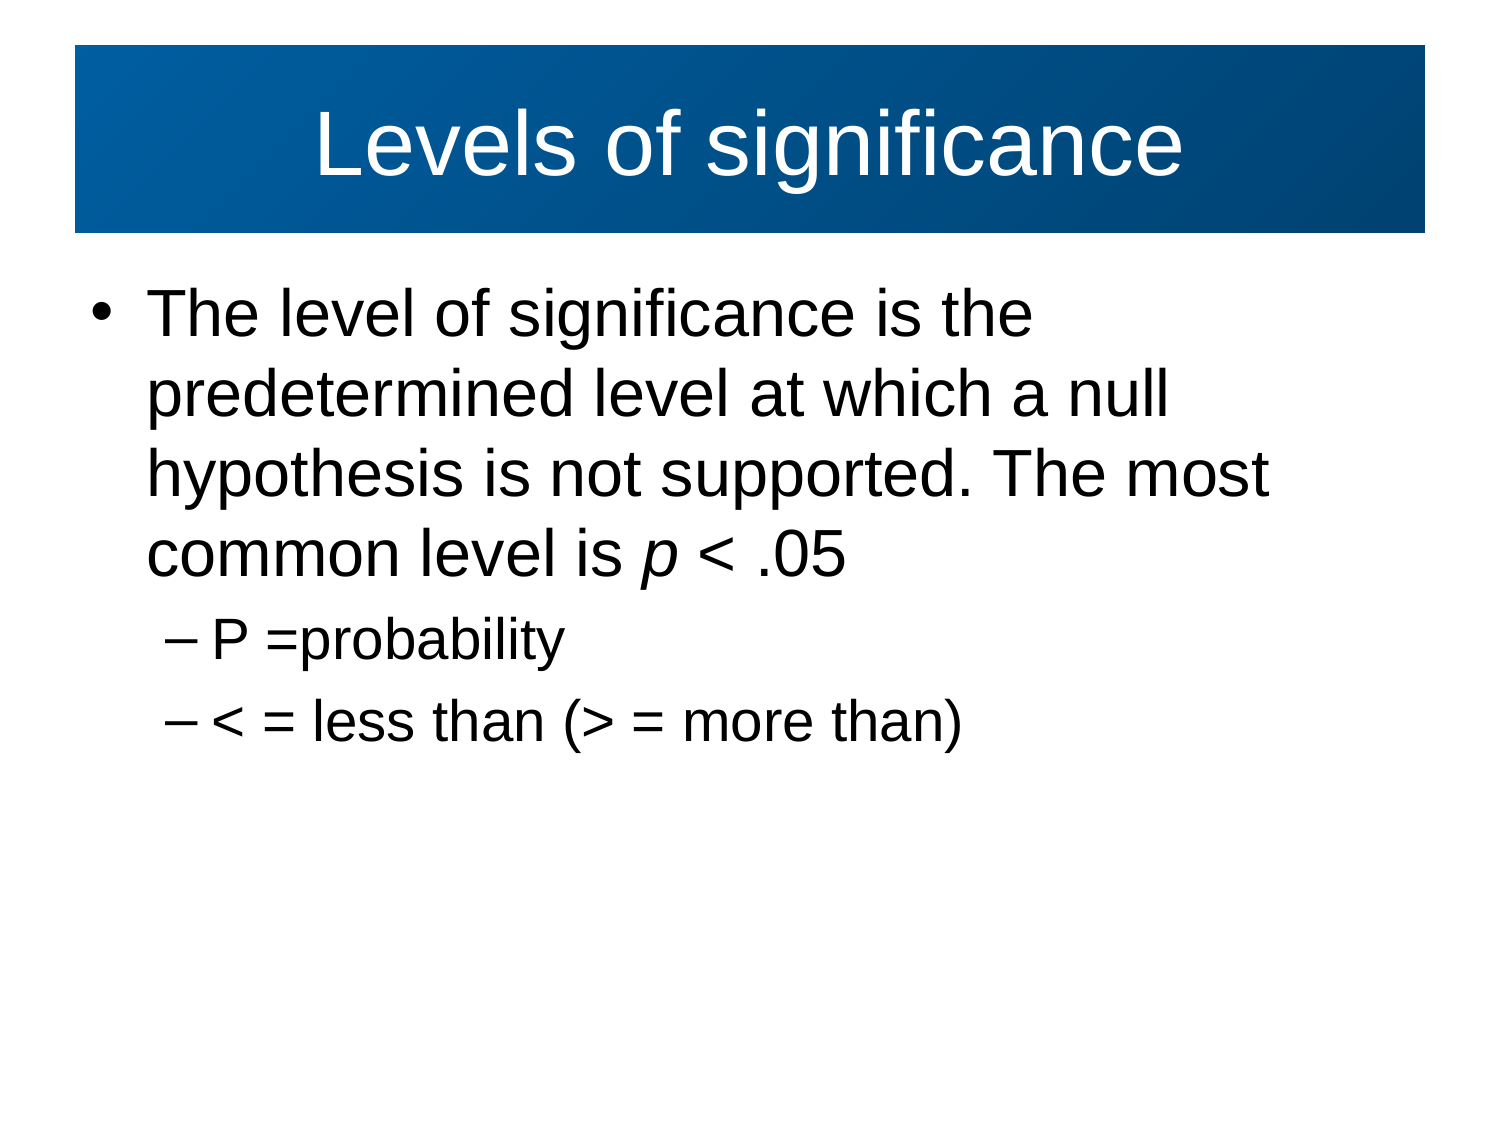

# Levels of significance
The level of significance is the predetermined level at which a null hypothesis is not supported. The most common level is p < .05
P =probability
< = less than (> = more than)